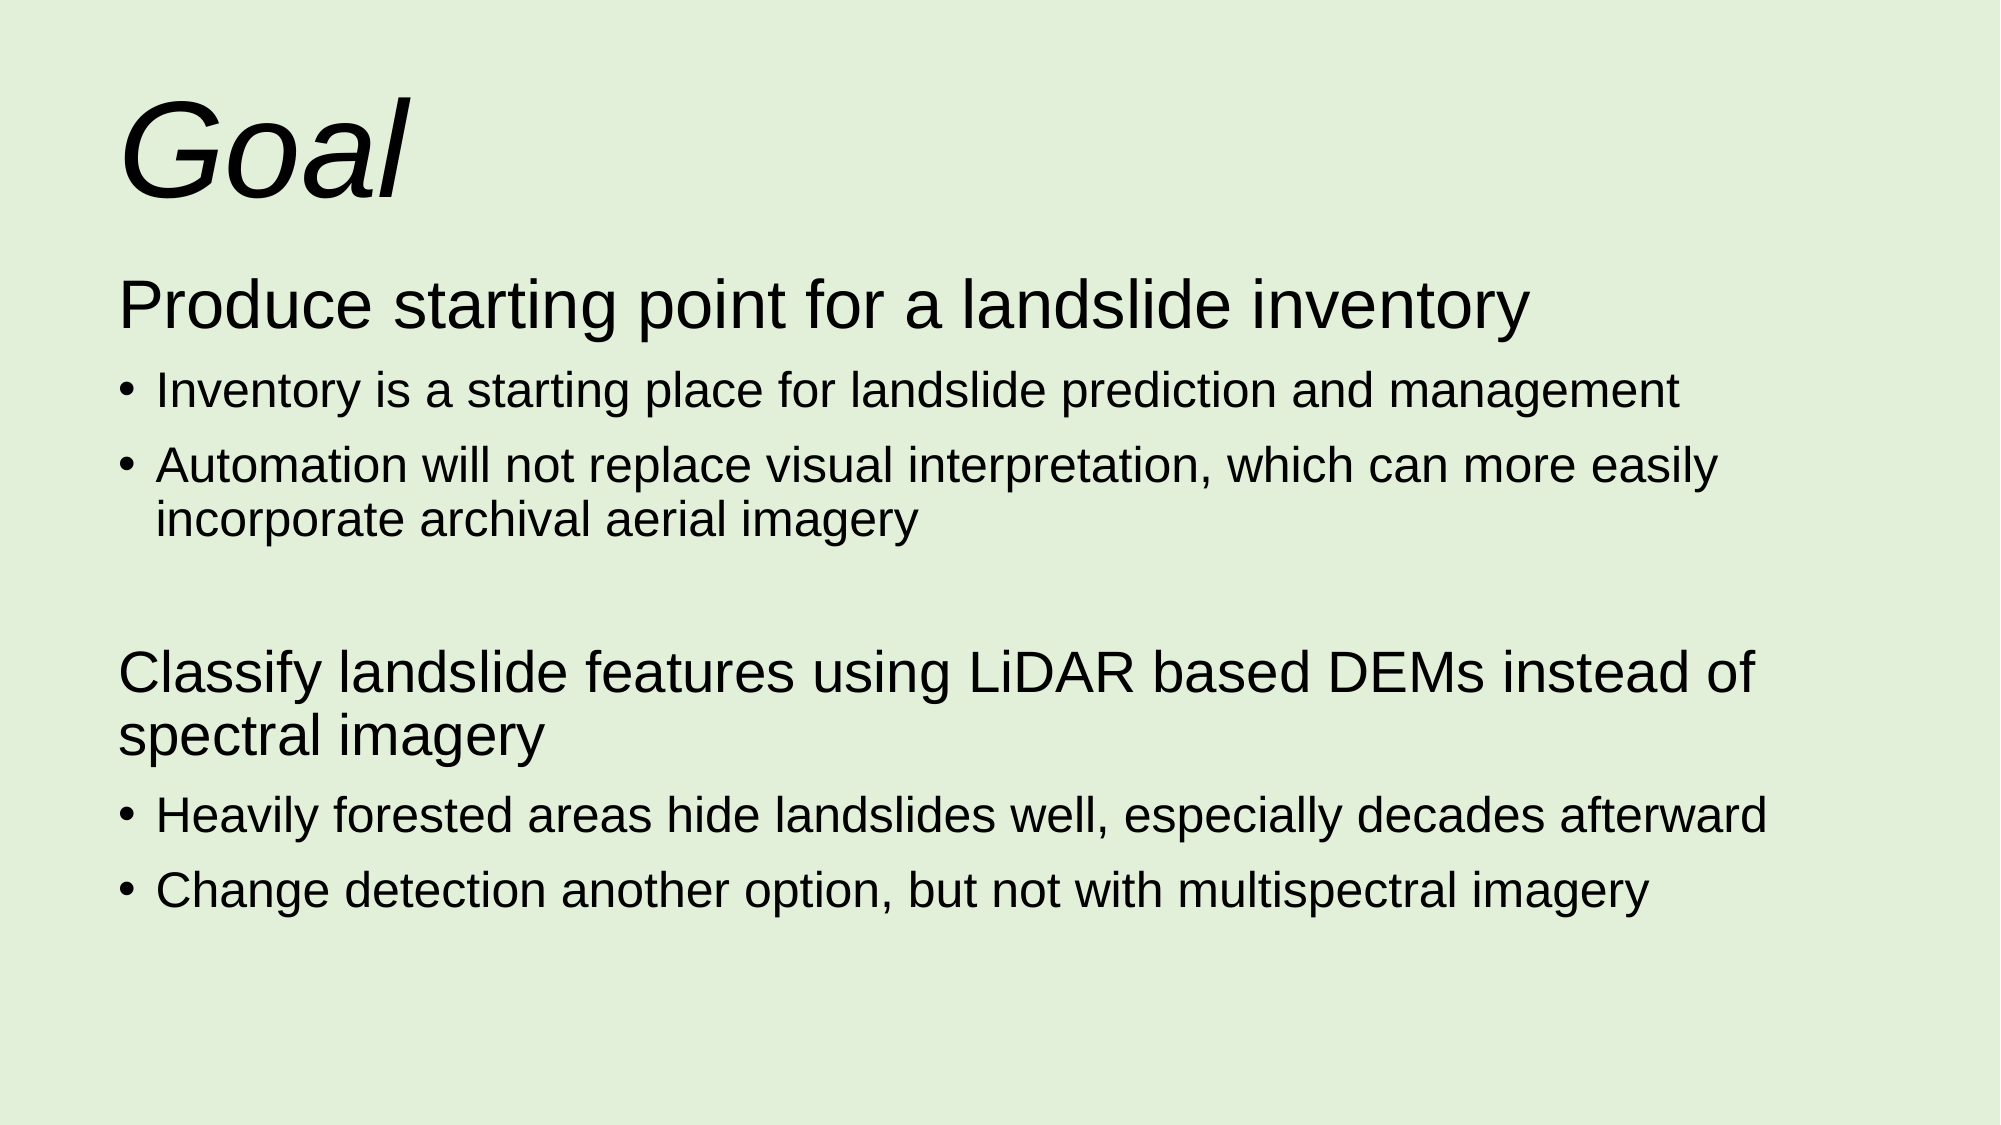

# Goal
Produce starting point for a landslide inventory
Inventory is a starting place for landslide prediction and management
Automation will not replace visual interpretation, which can more easily incorporate archival aerial imagery

Classify landslide features using LiDAR based DEMs instead of spectral imagery
Heavily forested areas hide landslides well, especially decades afterward
Change detection another option, but not with multispectral imagery